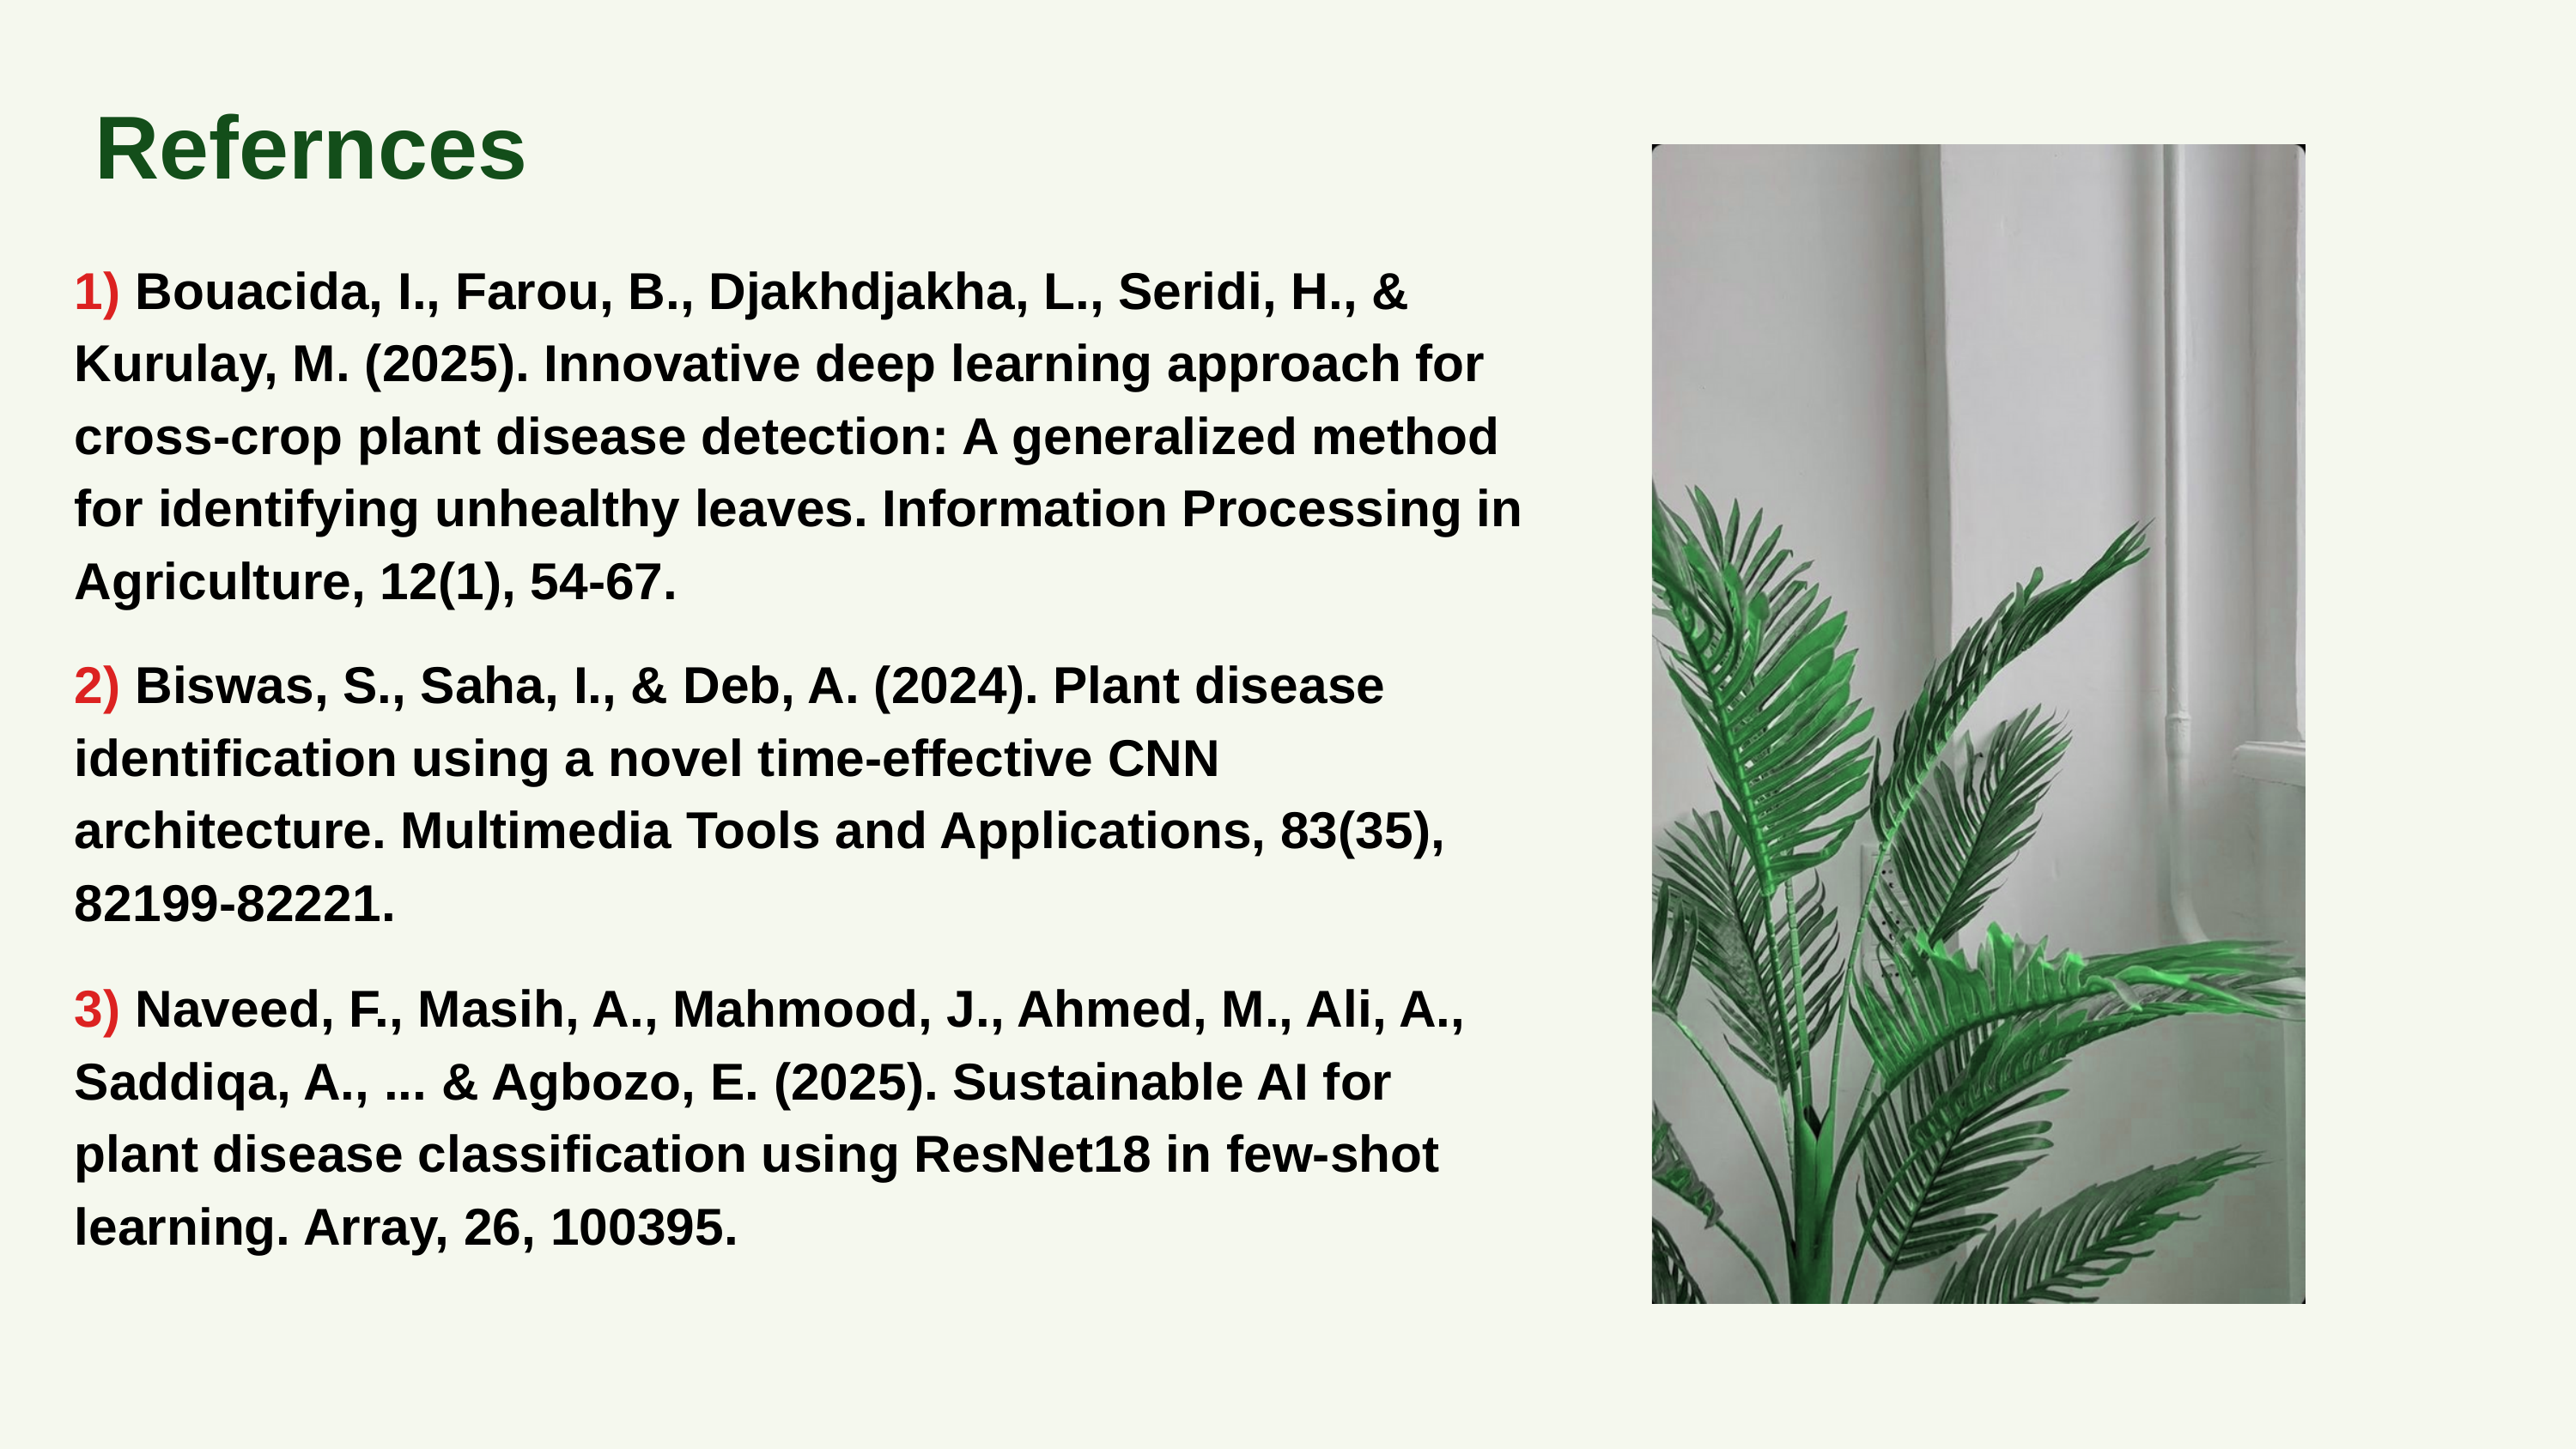

Refernces

1) Bouacida, I., Farou, B., Djakhdjakha, L., Seridi, H., & Kurulay, M. (2025). Innovative deep learning approach for cross-crop plant disease detection: A generalized method for identifying unhealthy leaves. Information Processing in Agriculture, 12(1), 54-67.‏
2) Biswas, S., Saha, I., & Deb, A. (2024). Plant disease identification using a novel time-effective CNN architecture. Multimedia Tools and Applications, 83(35), 82199-82221.‏
3) Naveed, F., Masih, A., Mahmood, J., Ahmed, M., Ali, A., Saddiqa, A., ... & Agbozo, E. (2025). Sustainable AI for plant disease classification using ResNet18 in few-shot learning. Array, 26, 100395.‏